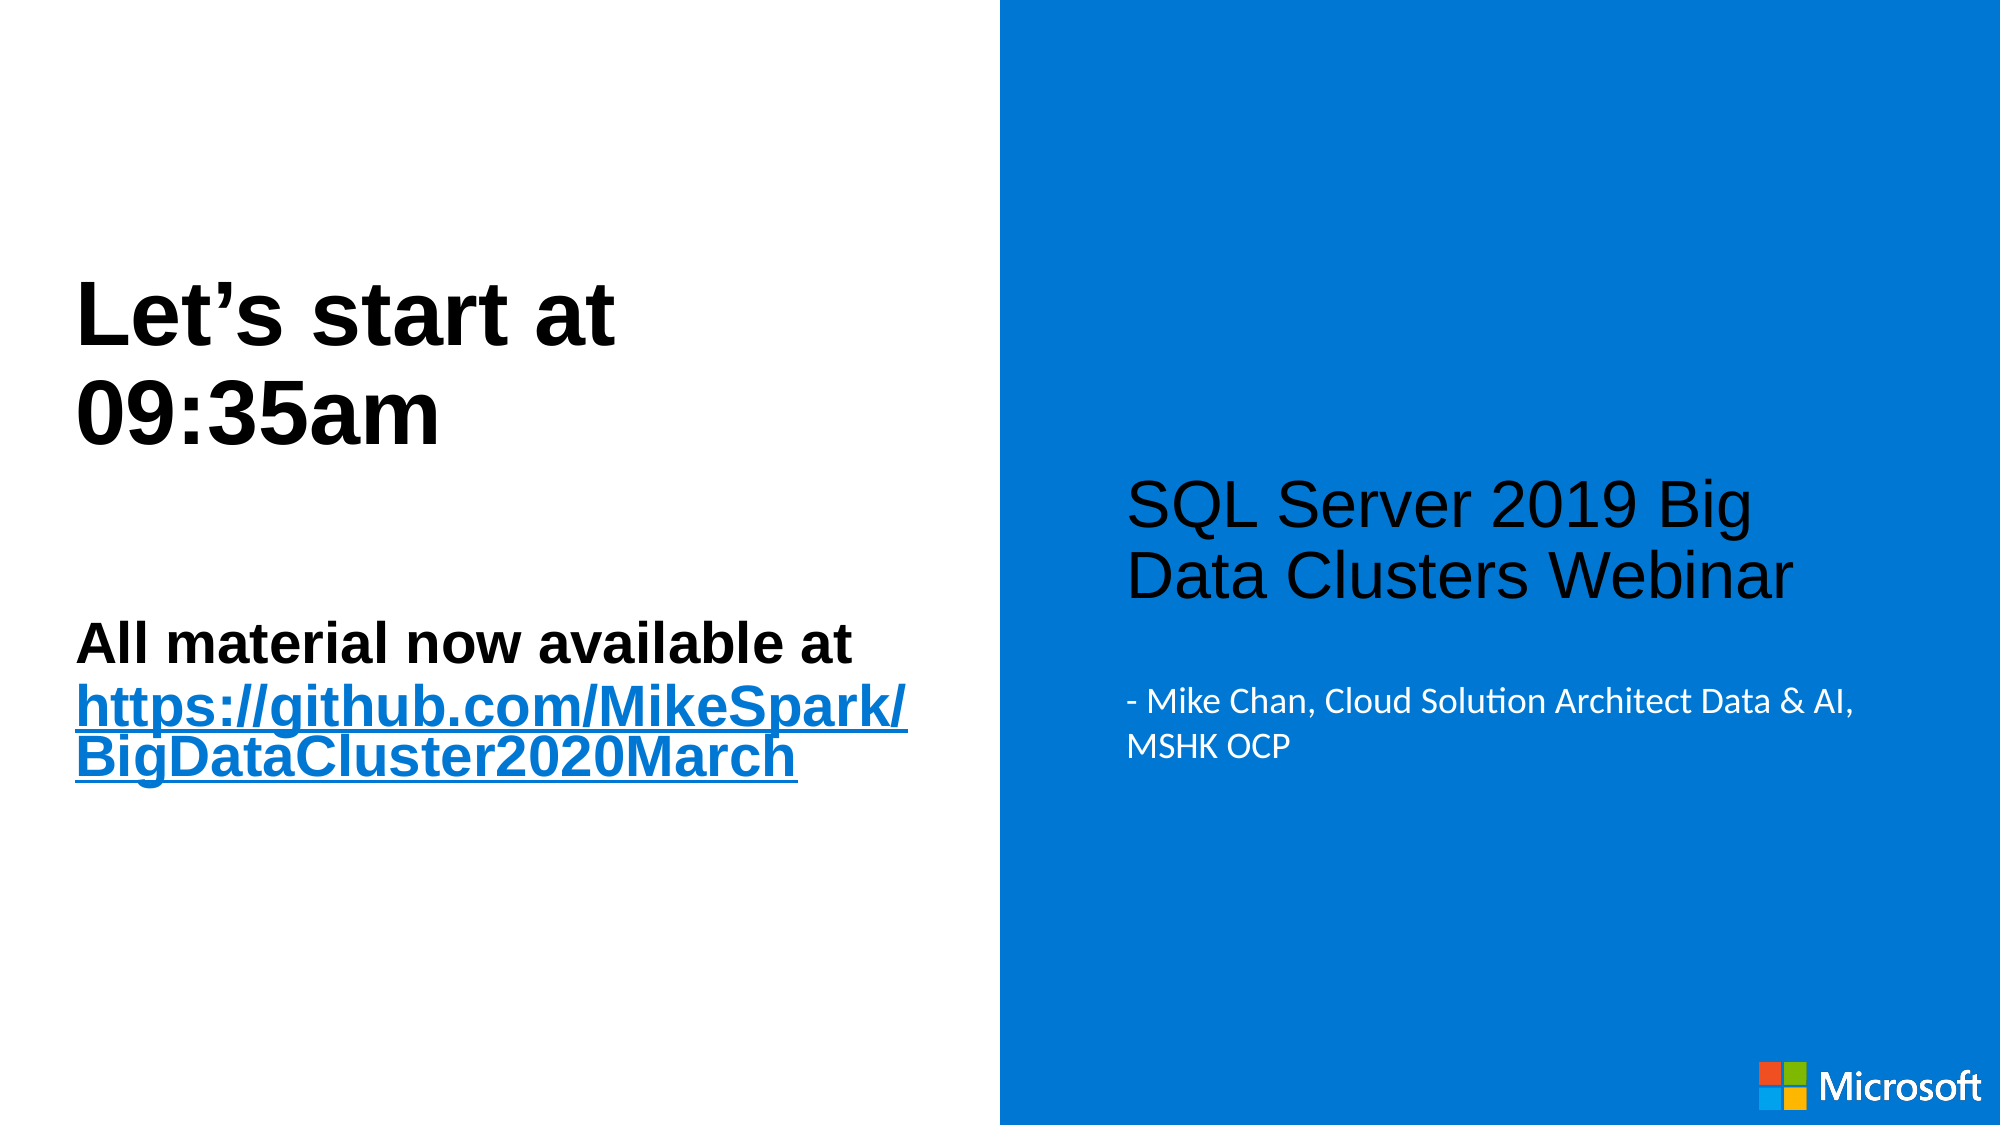

Let’s start at 09:35am

SQL Server 2019 Big Data Clusters Webinar
All material now available at https://github.com/MikeSpark/BigDataCluster2020March
- Mike Chan, Cloud Solution Architect Data & AI, MSHK OCP